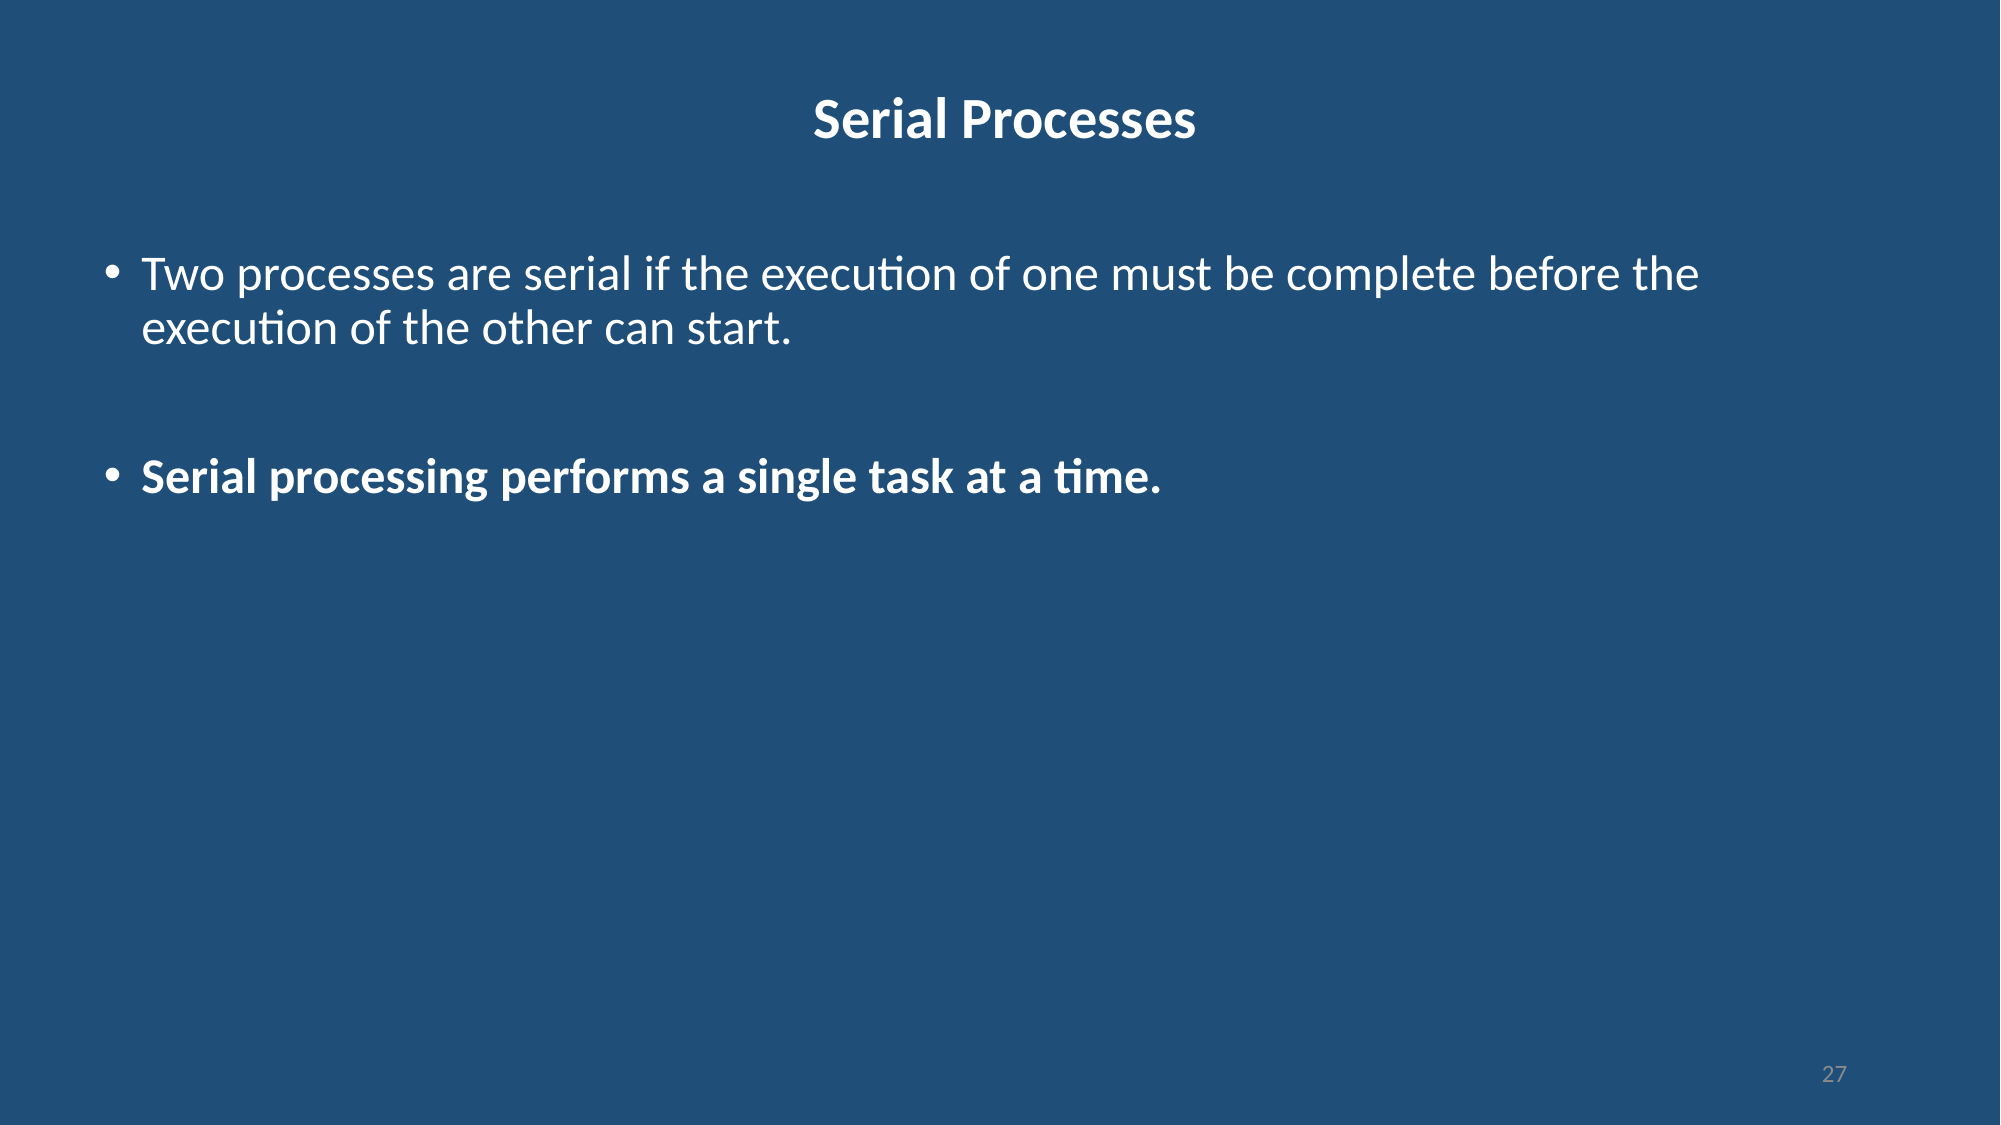

# Serial Processes
Two processes are serial if the execution of one must be complete before the execution of the other can start.

Serial processing performs a single task at a time.
27